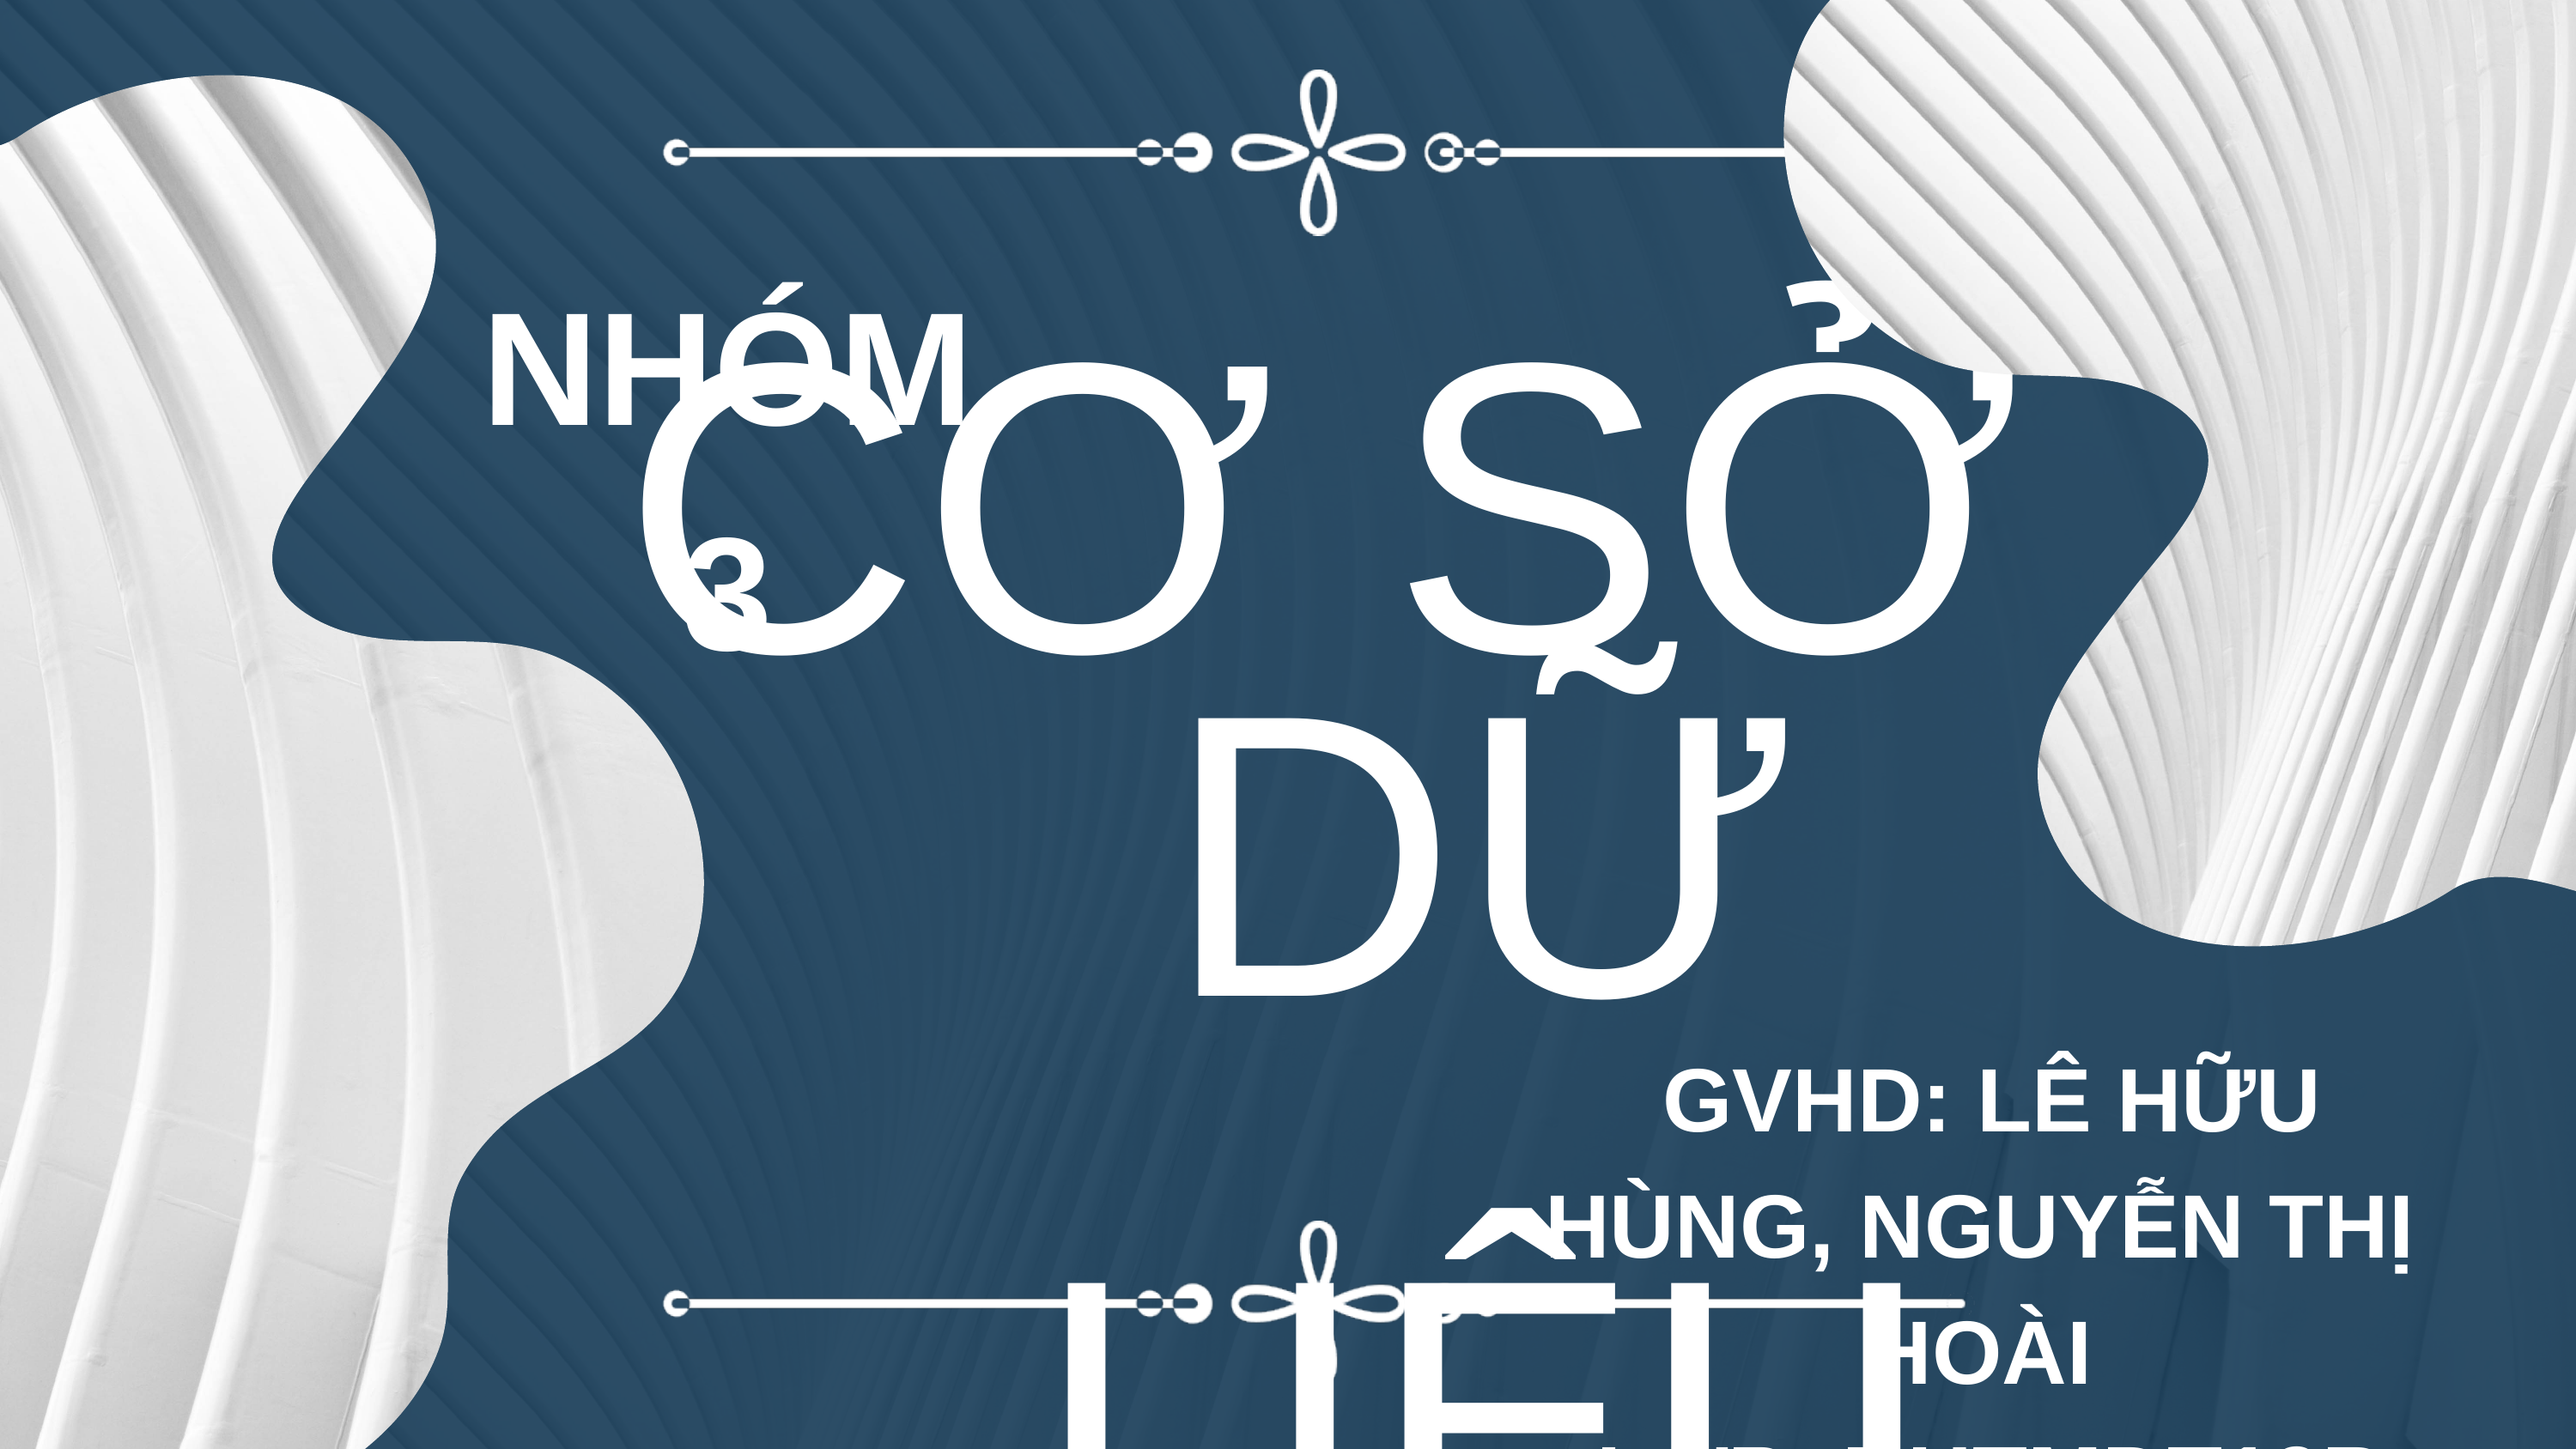

CƠ SỞ
NHÓM 3
DỮ LIỆU
 GVHD: LÊ HỮU HÙNG, NGUYỄN THỊ HOÀI
 LỚP: DHTMDT19B